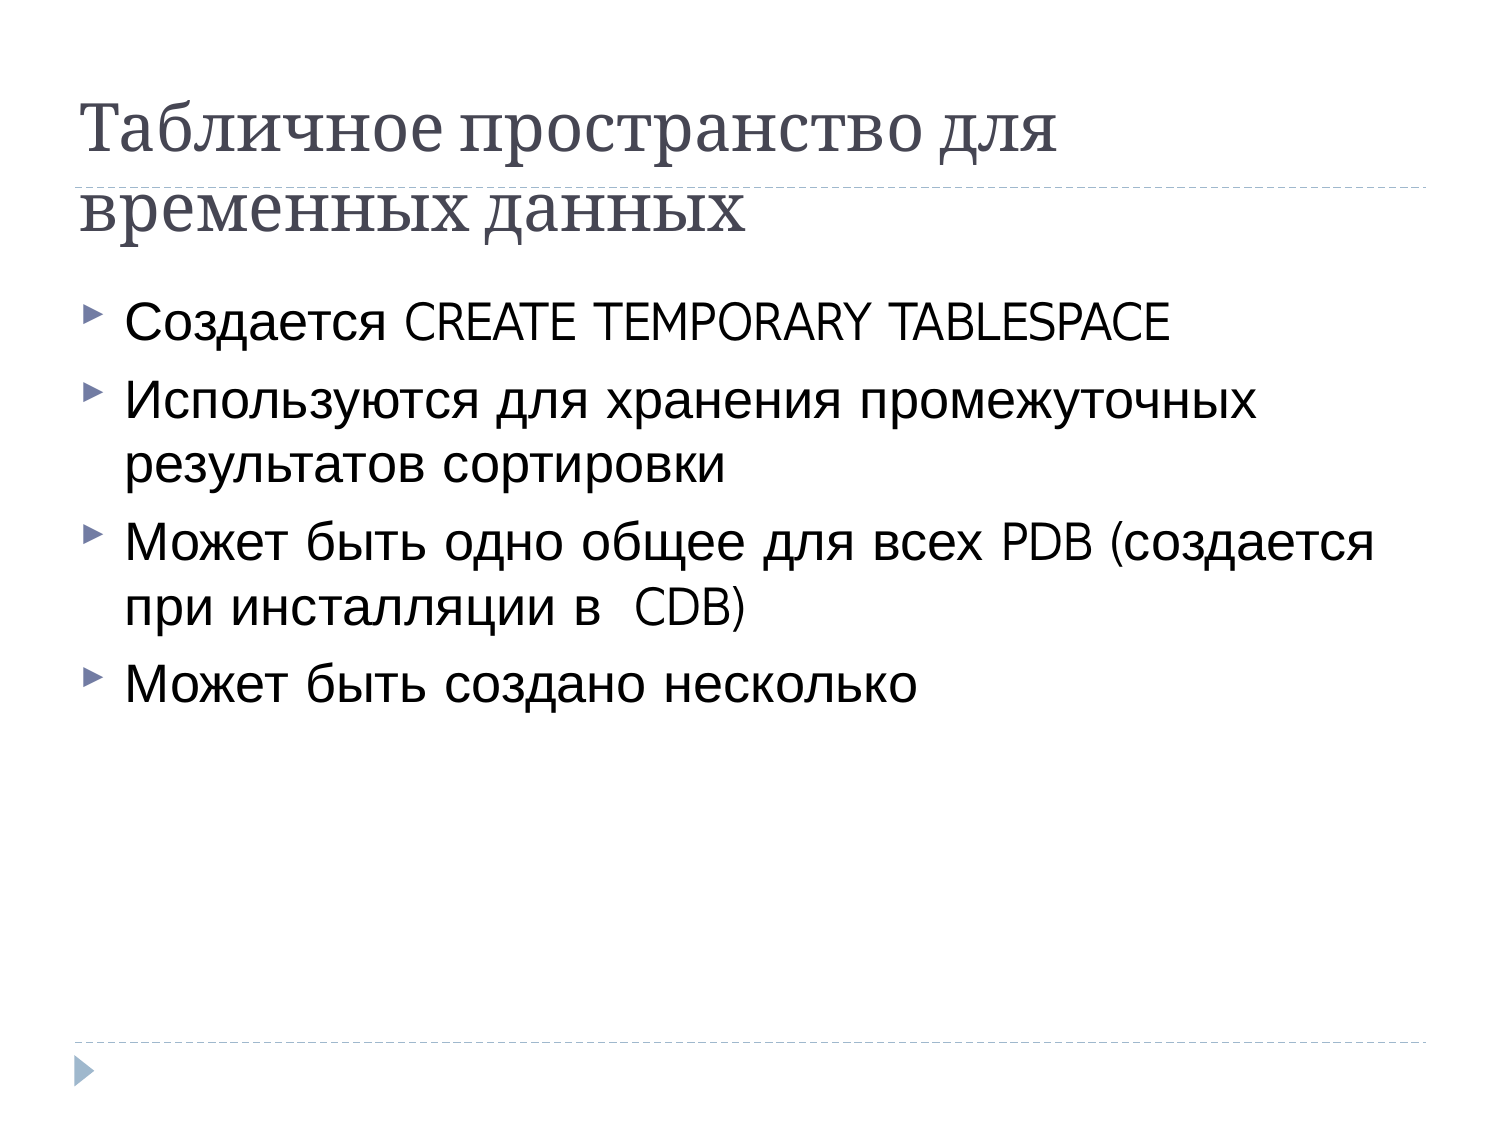

# Табличное пространство для временных данных
Создается create temporary tablespace
Используются для хранения промежуточных результатов сортировки
Может быть одно общее для всех PDB (создается при инсталляции в  CDB)
Может быть создано несколько